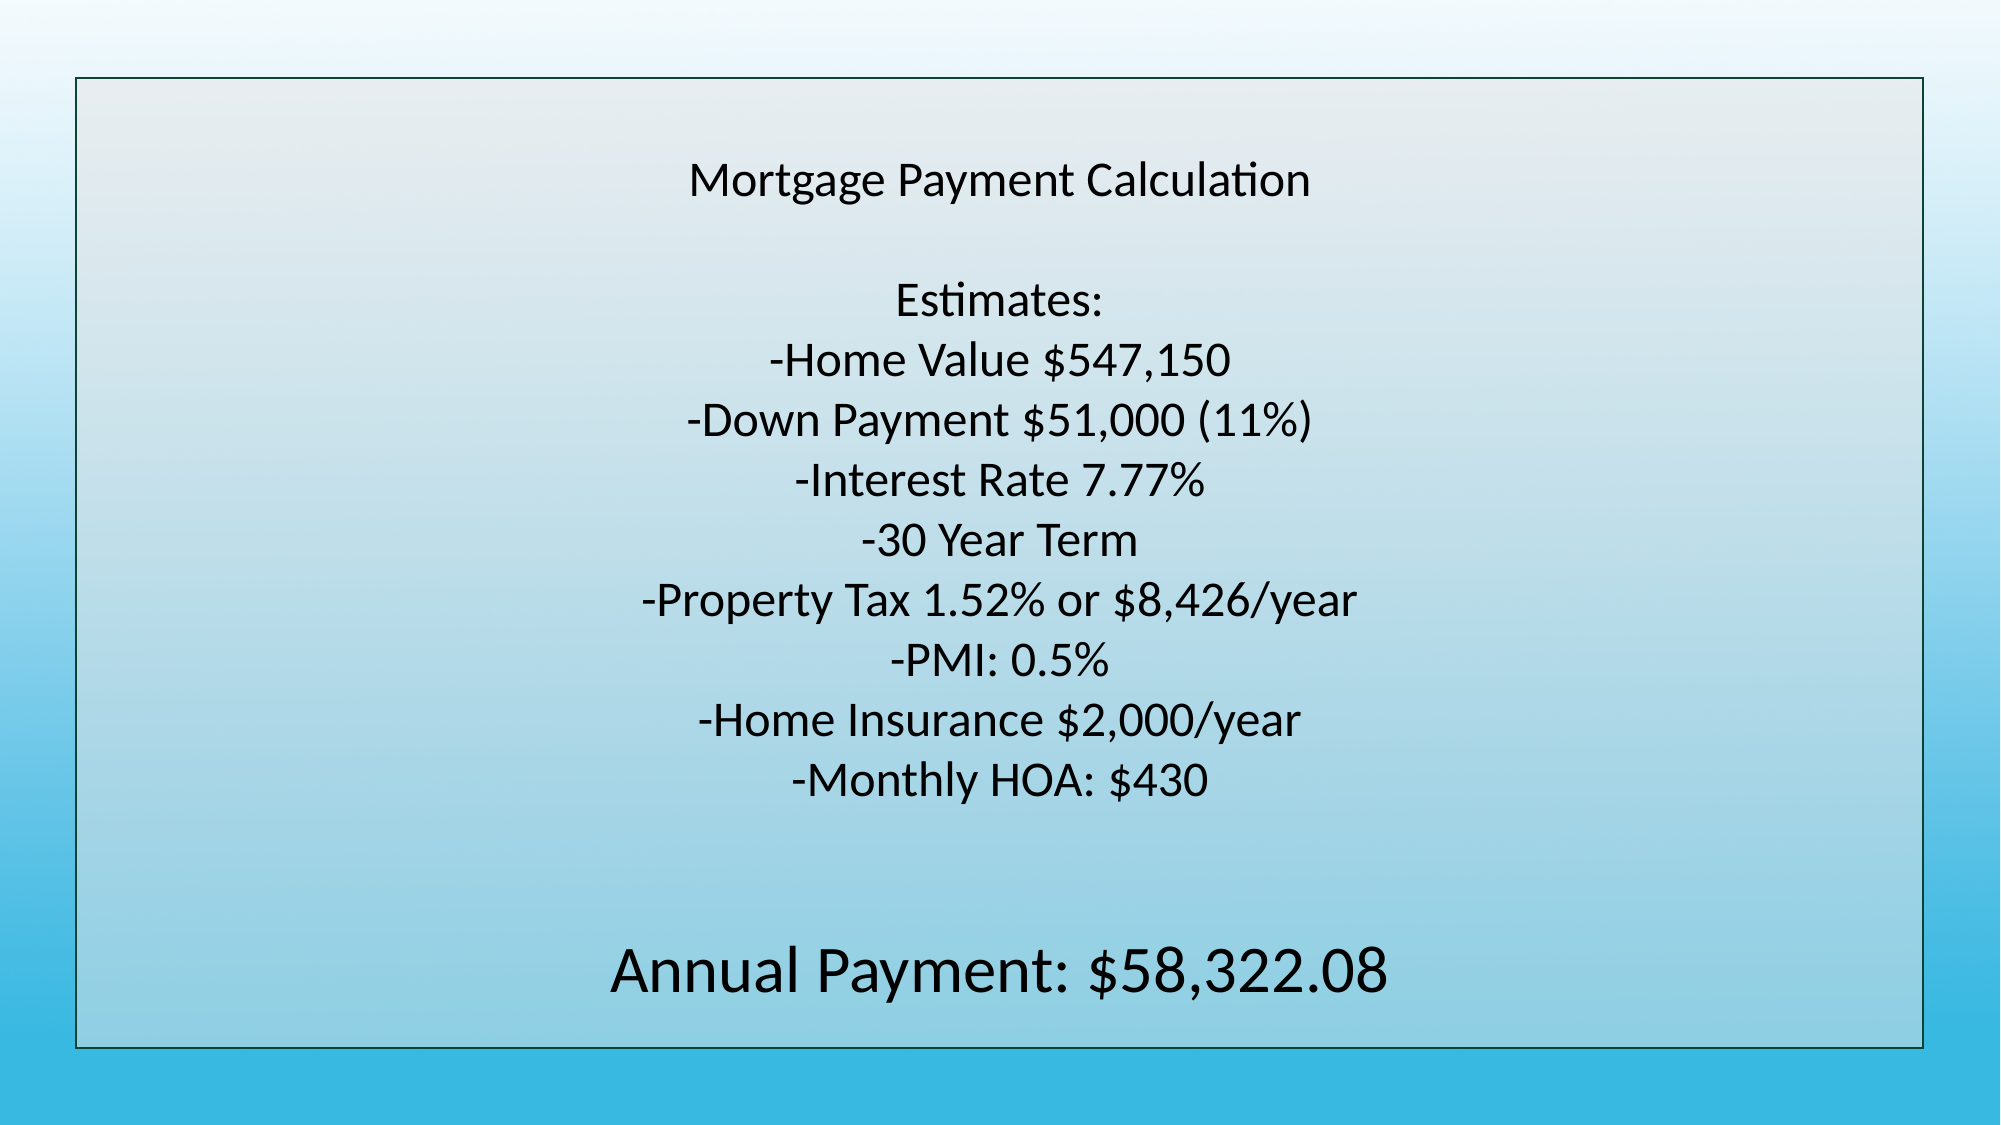

Mortgage Payment Calculation

Estimates:
-Home Value $547,150
-Down Payment $51,000 (11%)
-Interest Rate 7.77%
-30 Year Term
-Property Tax 1.52% or $8,426/year
-PMI: 0.5%
-Home Insurance $2,000/year
-Monthly HOA: $430

Annual Payment: $58,322.08